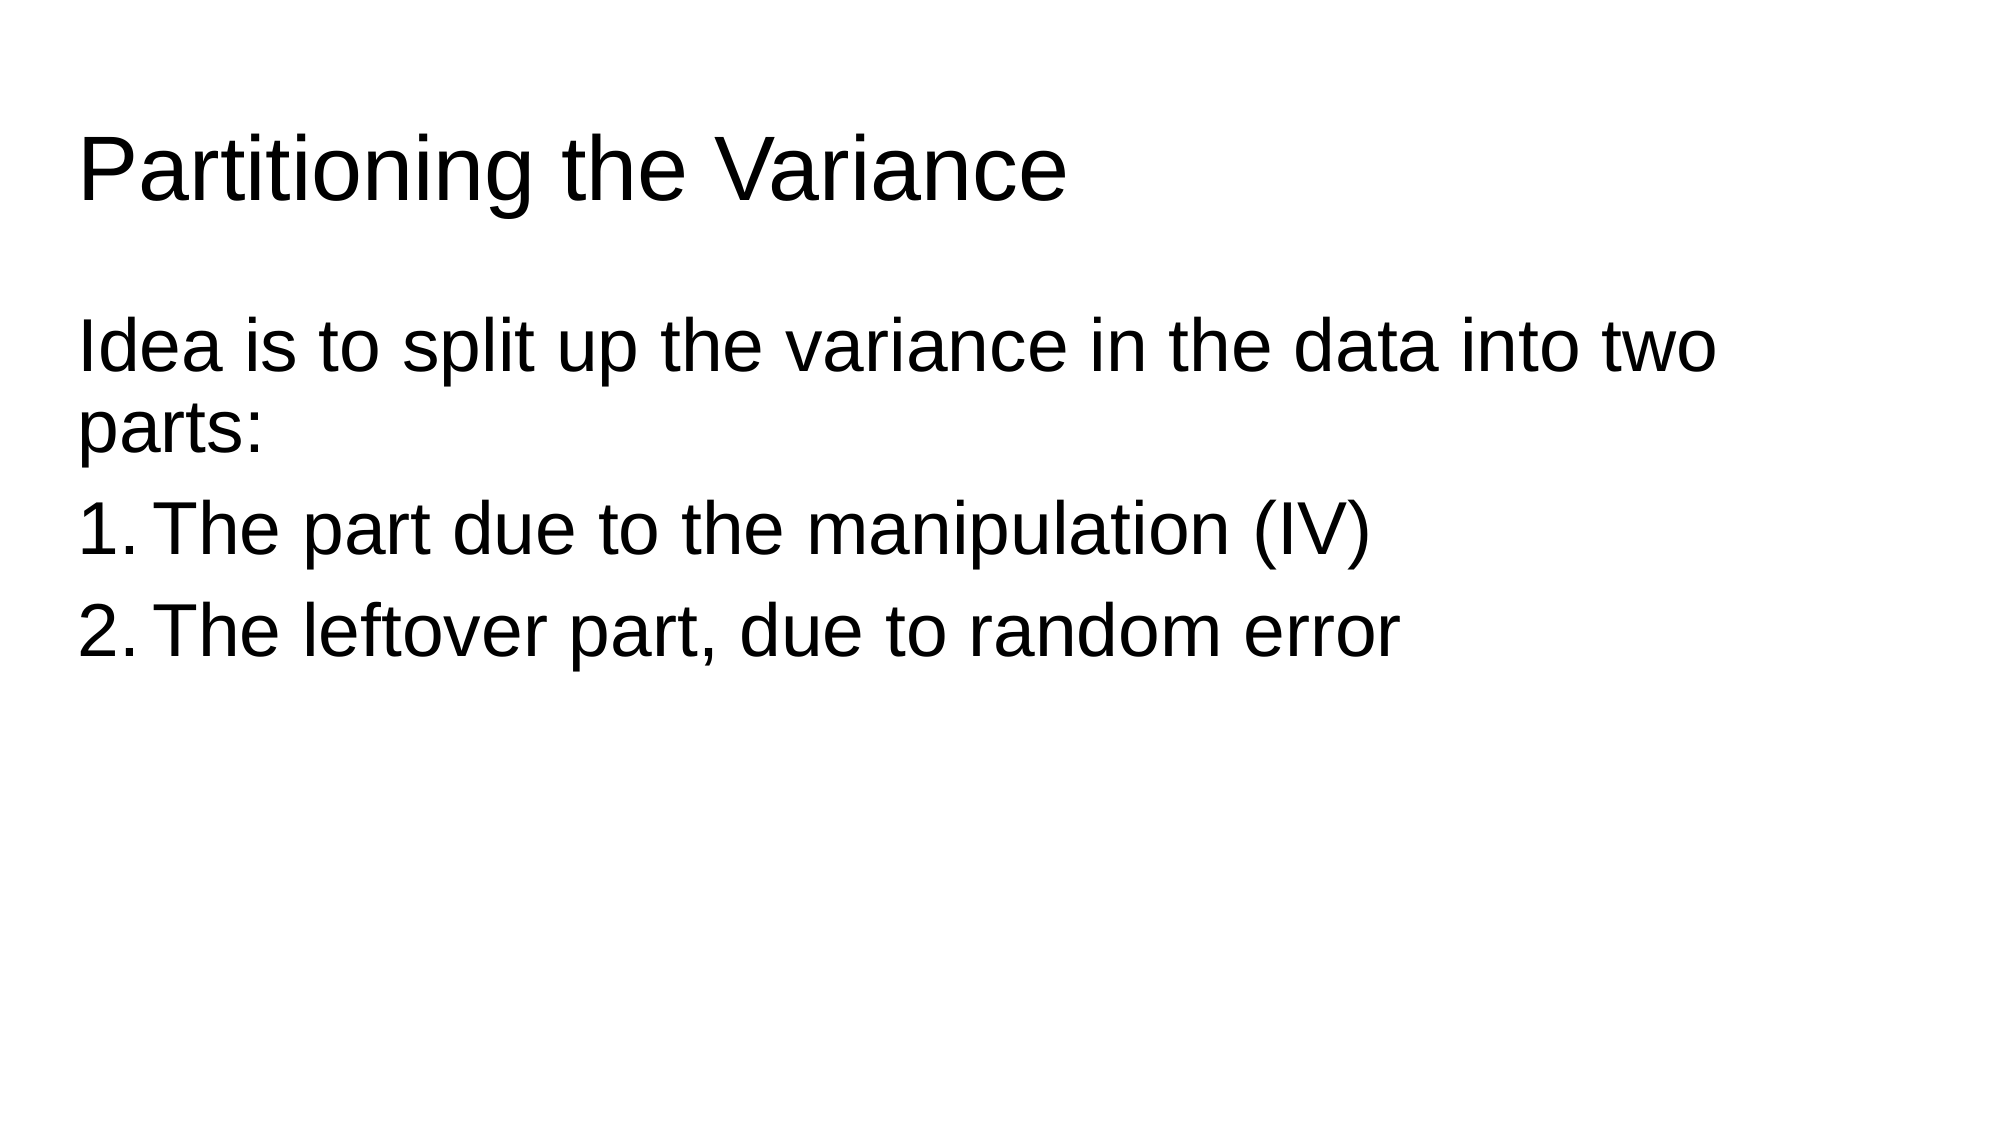

# Partitioning the Variance
Idea is to split up the variance in the data into two parts:
The part due to the manipulation (IV)
The leftover part, due to random error